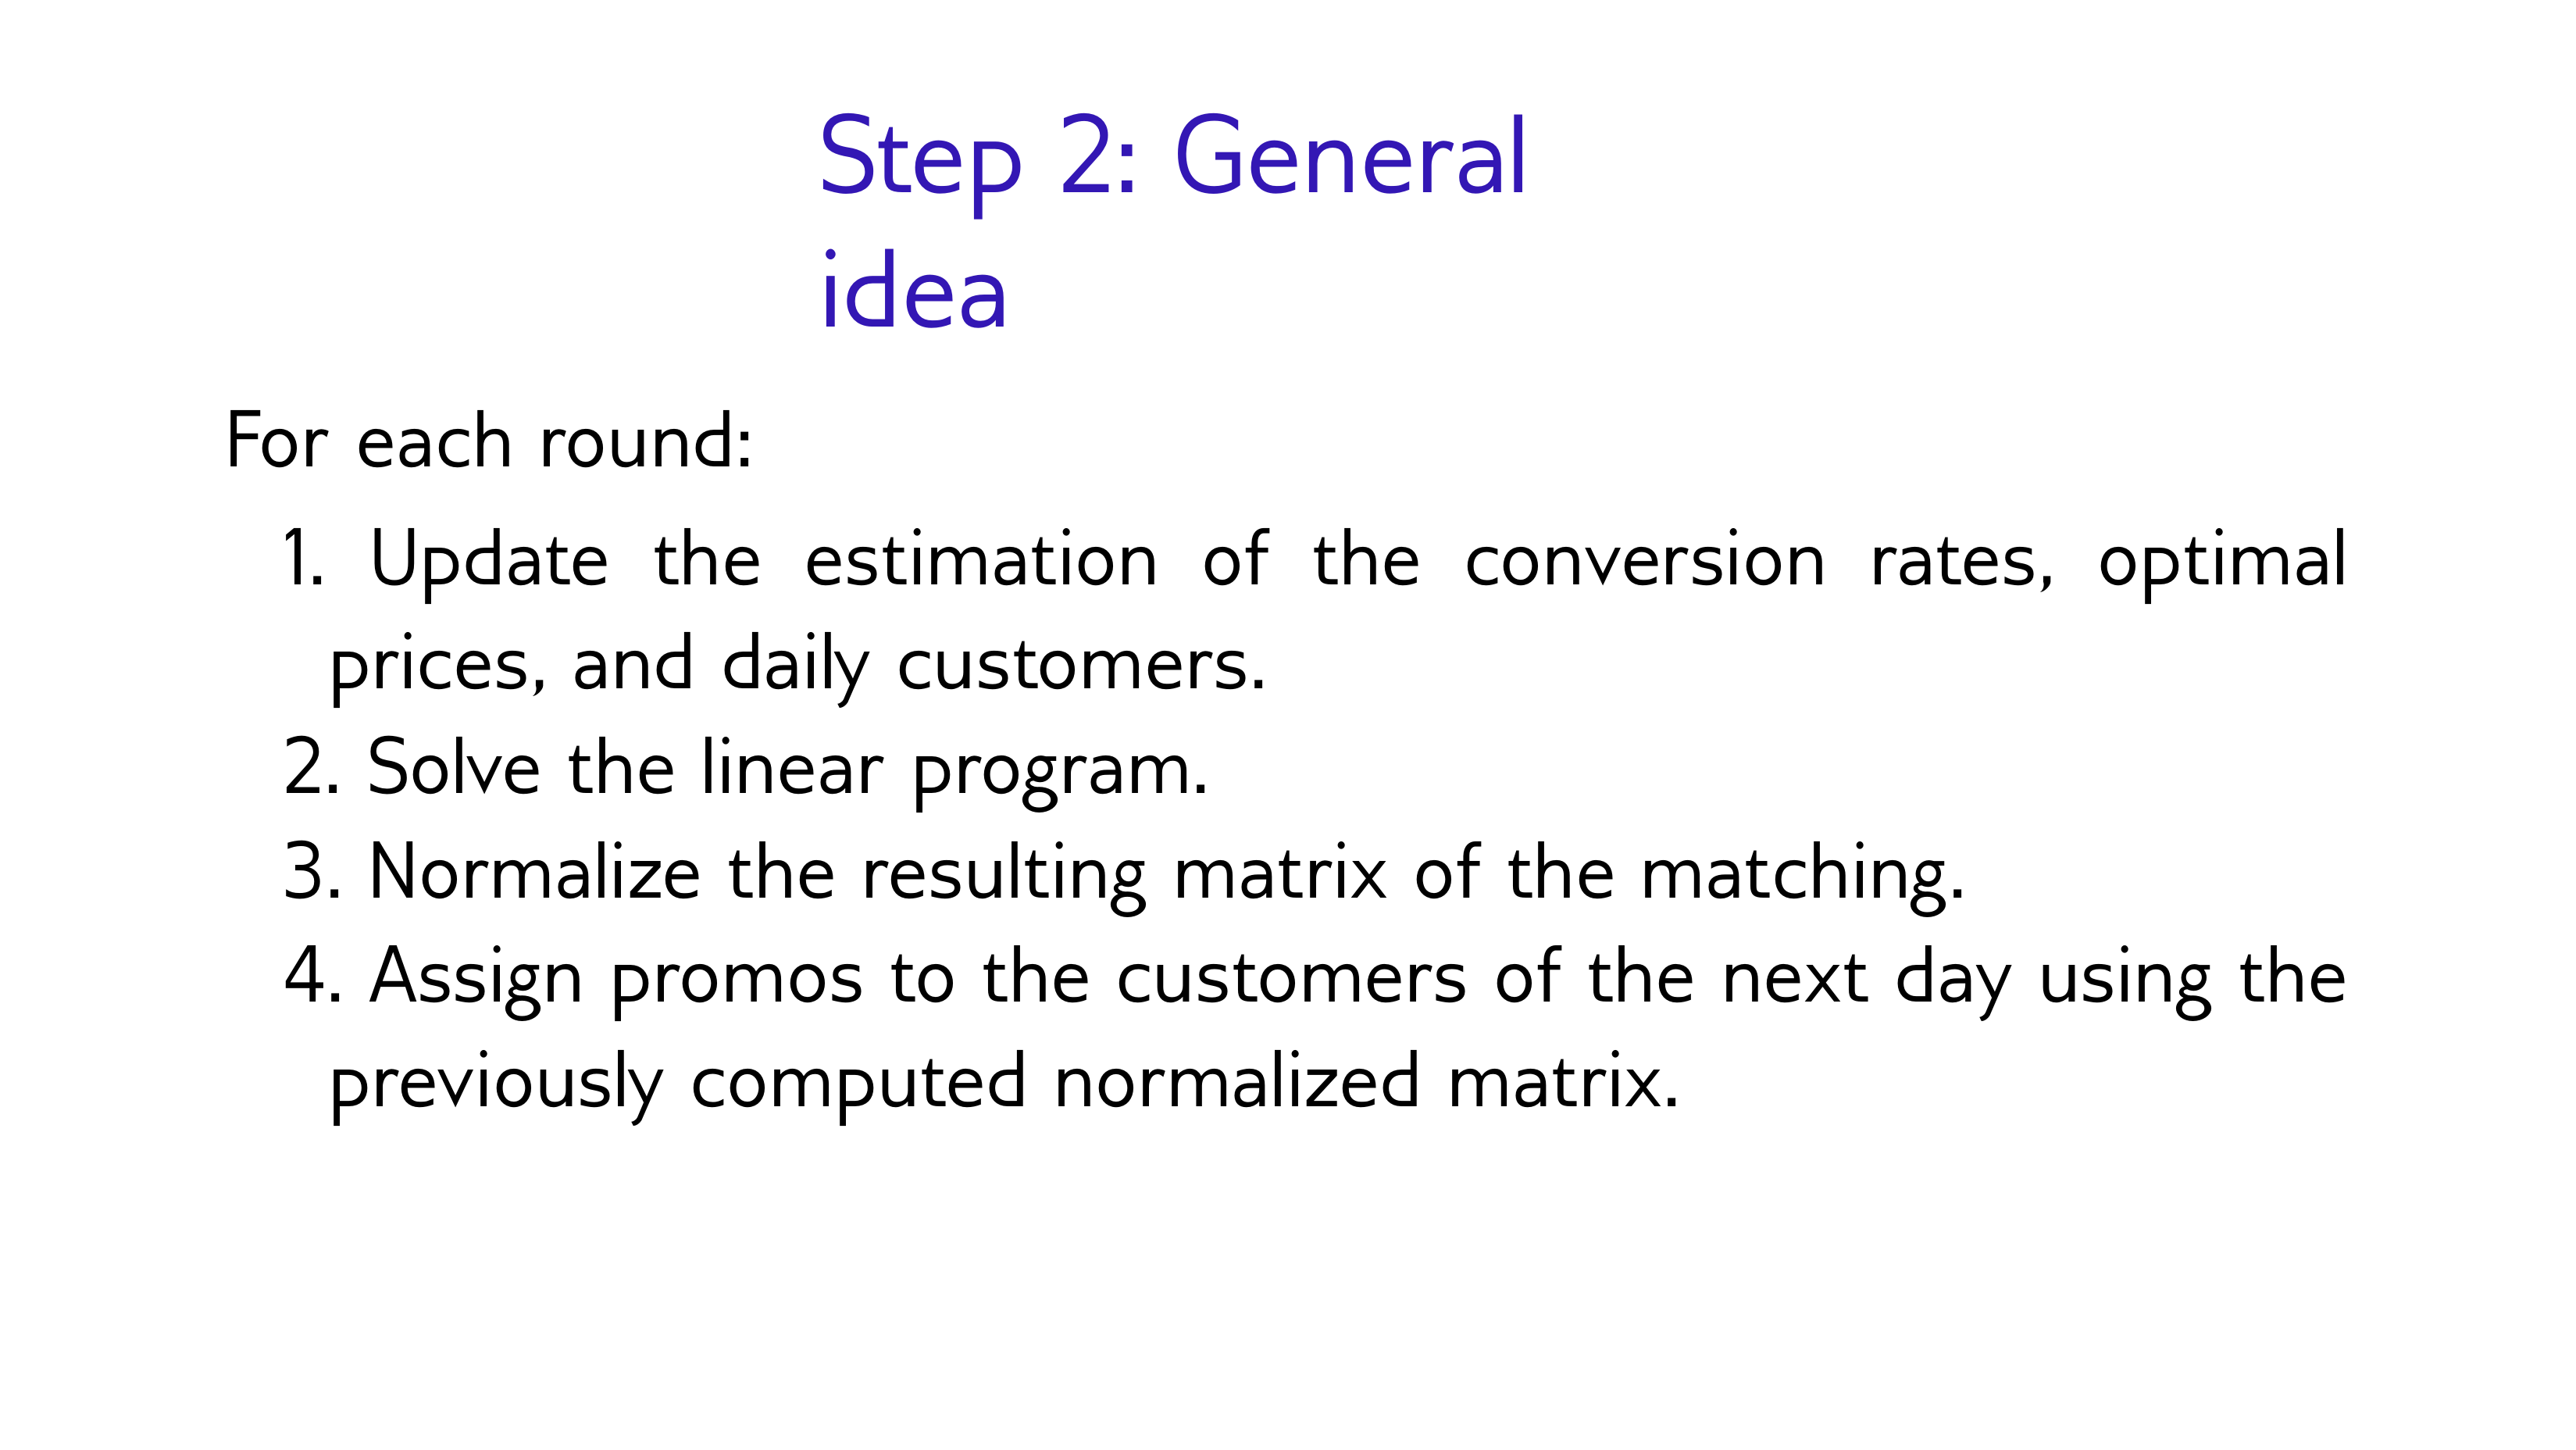

# Step 2: General idea
For each round:
 Update the estimation of the conversion rates, optimal prices, and daily customers.
 Solve the linear program.
 Normalize the resulting matrix of the matching.
 Assign promos to the customers of the next day using the previously computed normalized matrix.